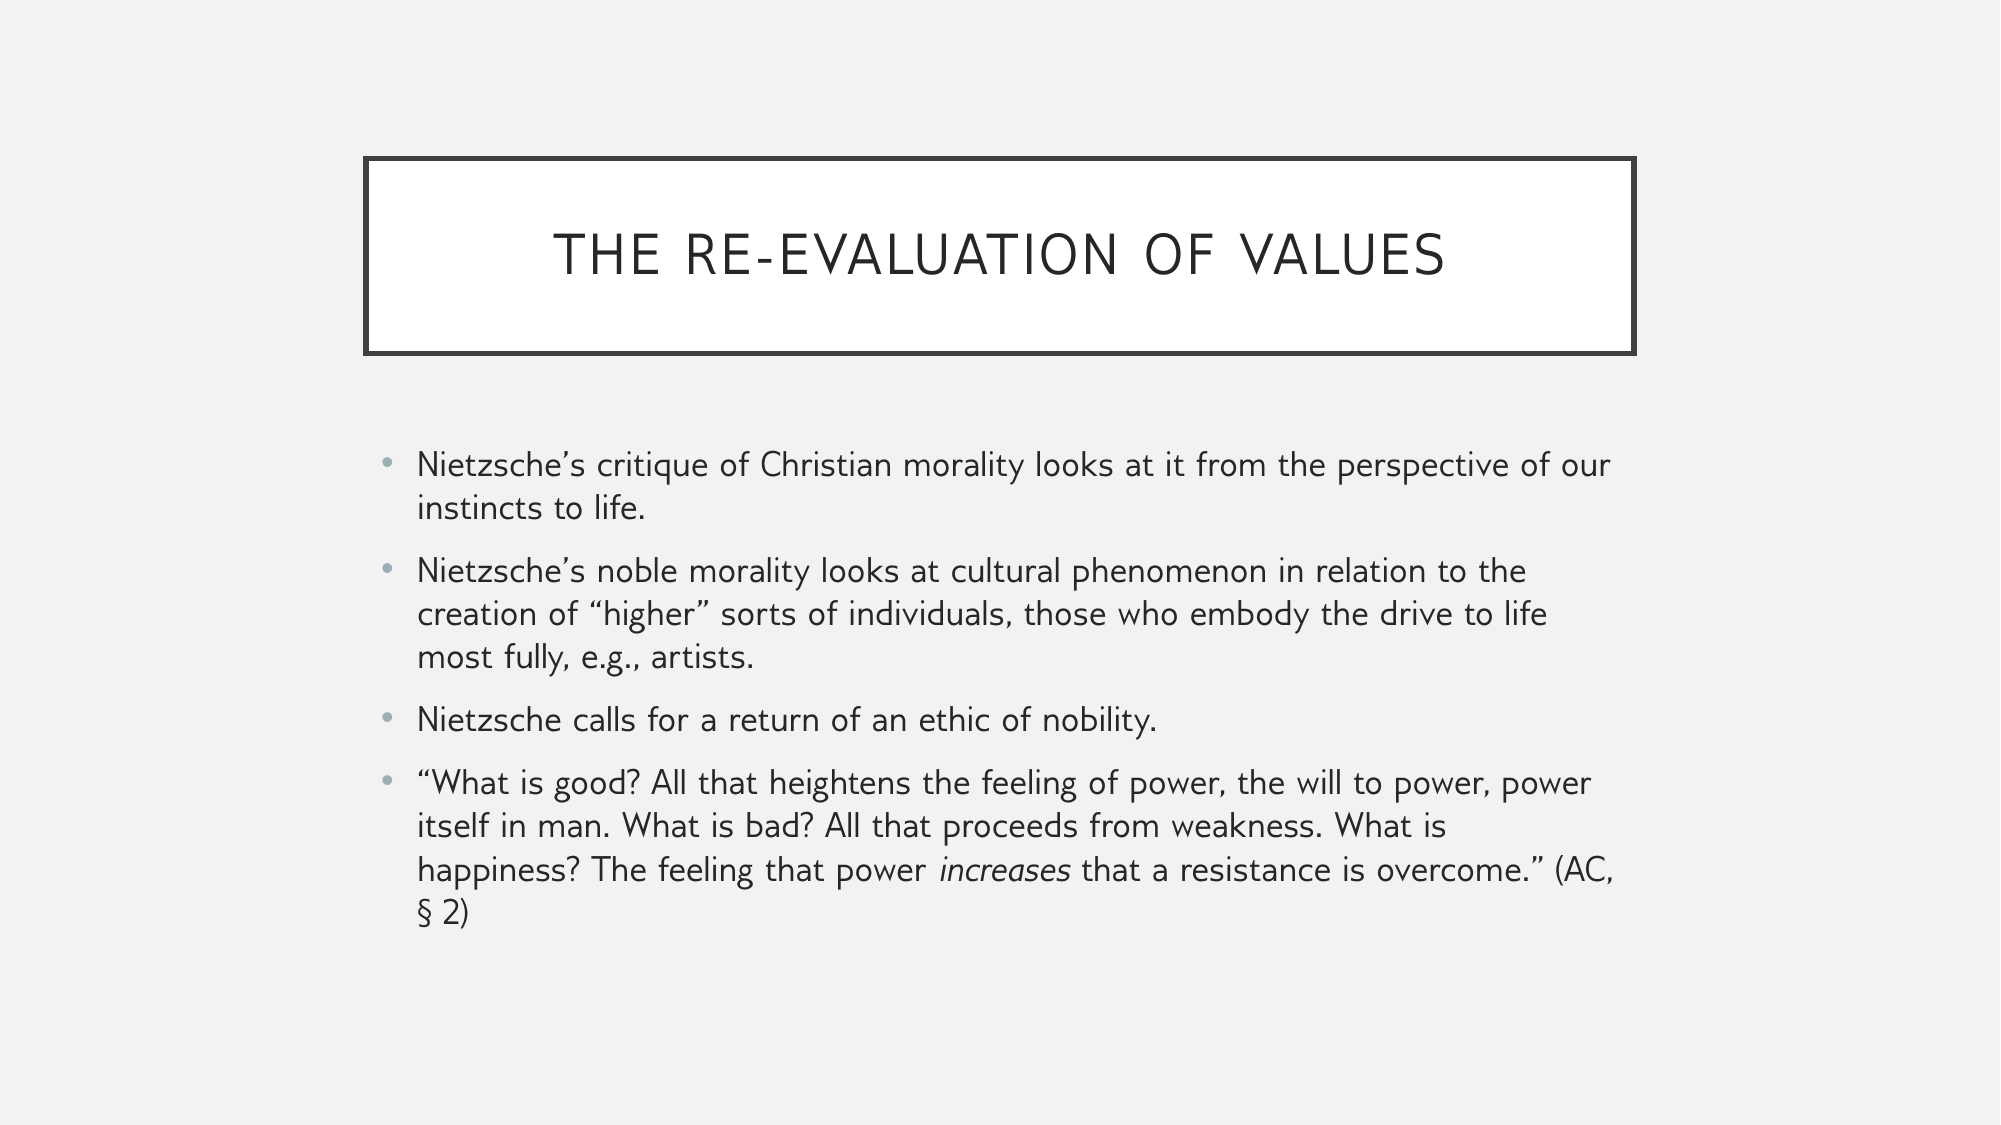

# The Re-evaluation of Values
Nietzsche’s critique of Christian morality looks at it from the perspective of our instincts to life.
Nietzsche’s noble morality looks at cultural phenomenon in relation to the creation of “higher” sorts of individuals, those who embody the drive to life most fully, e.g., artists.
Nietzsche calls for a return of an ethic of nobility.
“What is good? All that heightens the feeling of power, the will to power, power itself in man. What is bad? All that proceeds from weakness. What is happiness? The feeling that power increases that a resistance is overcome.” (AC, § 2)